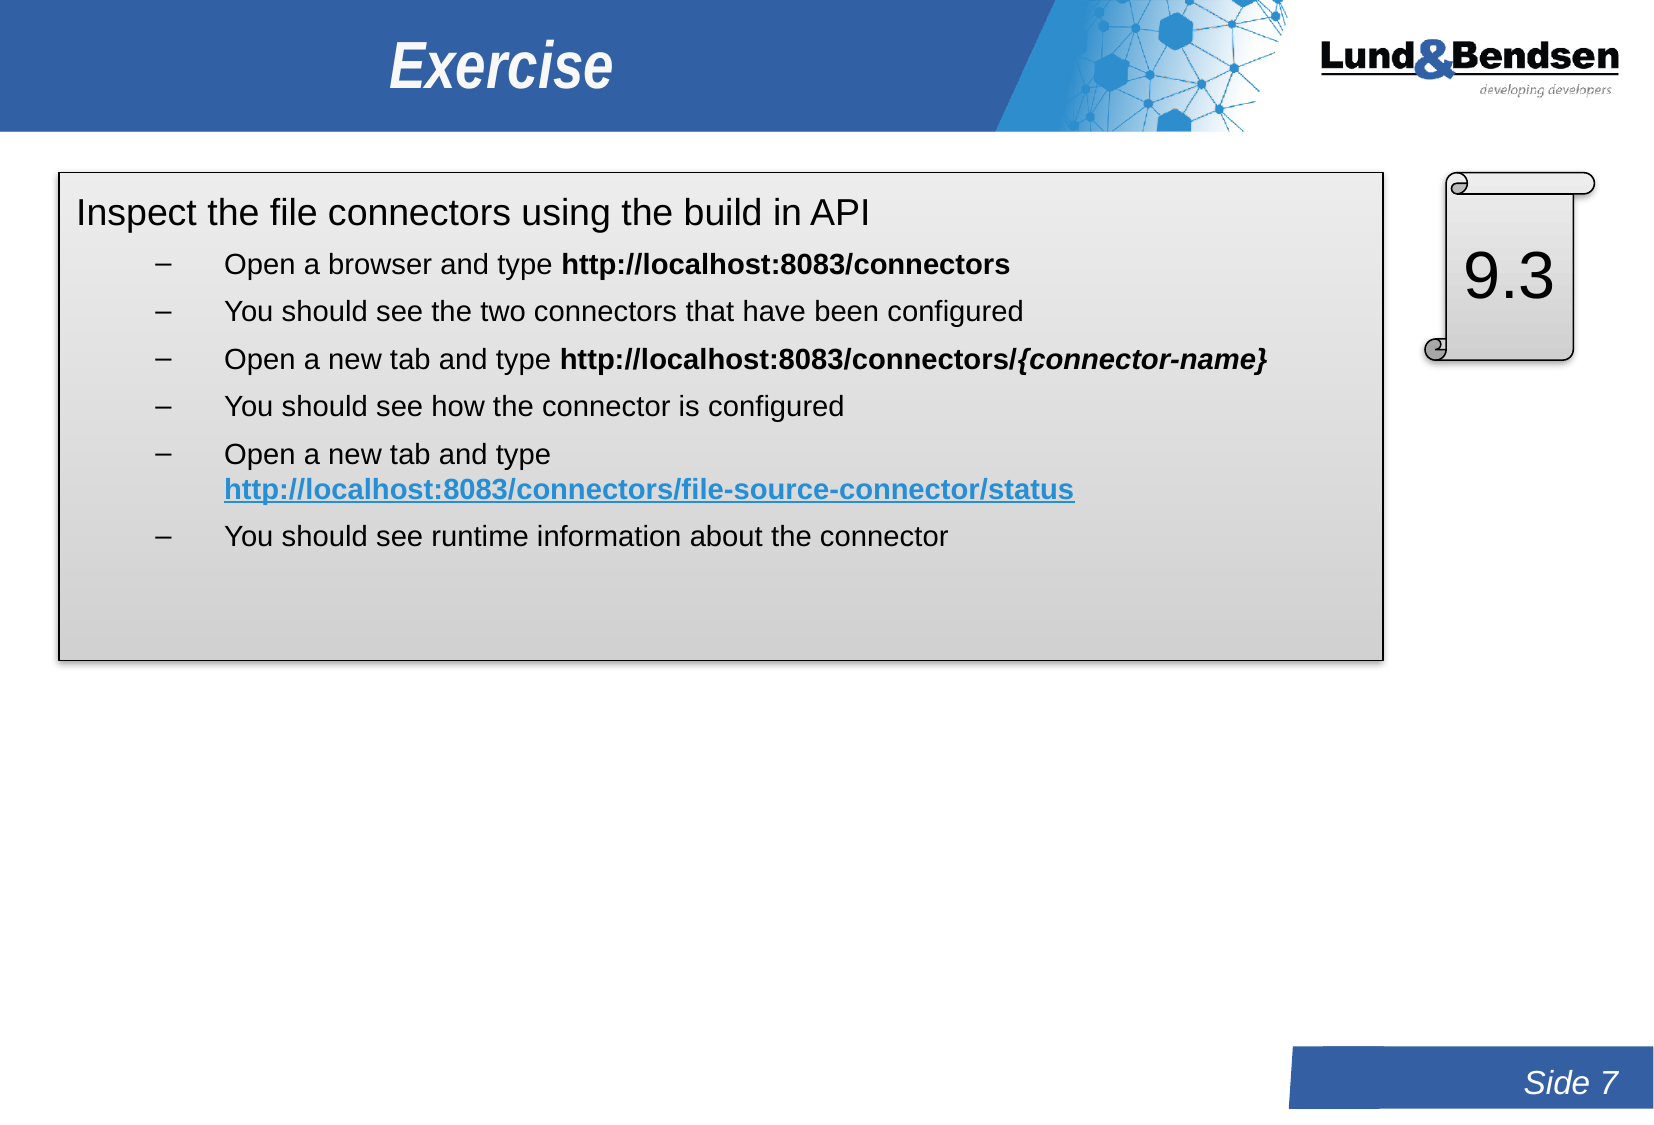

# Exercise
9.3
Inspect the file connectors using the build in API
Open a browser and type http://localhost:8083/connectors
You should see the two connectors that have been configured
Open a new tab and type http://localhost:8083/connectors/{connector-name}
You should see how the connector is configured
Open a new tab and type http://localhost:8083/connectors/file-source-connector/status
You should see runtime information about the connector